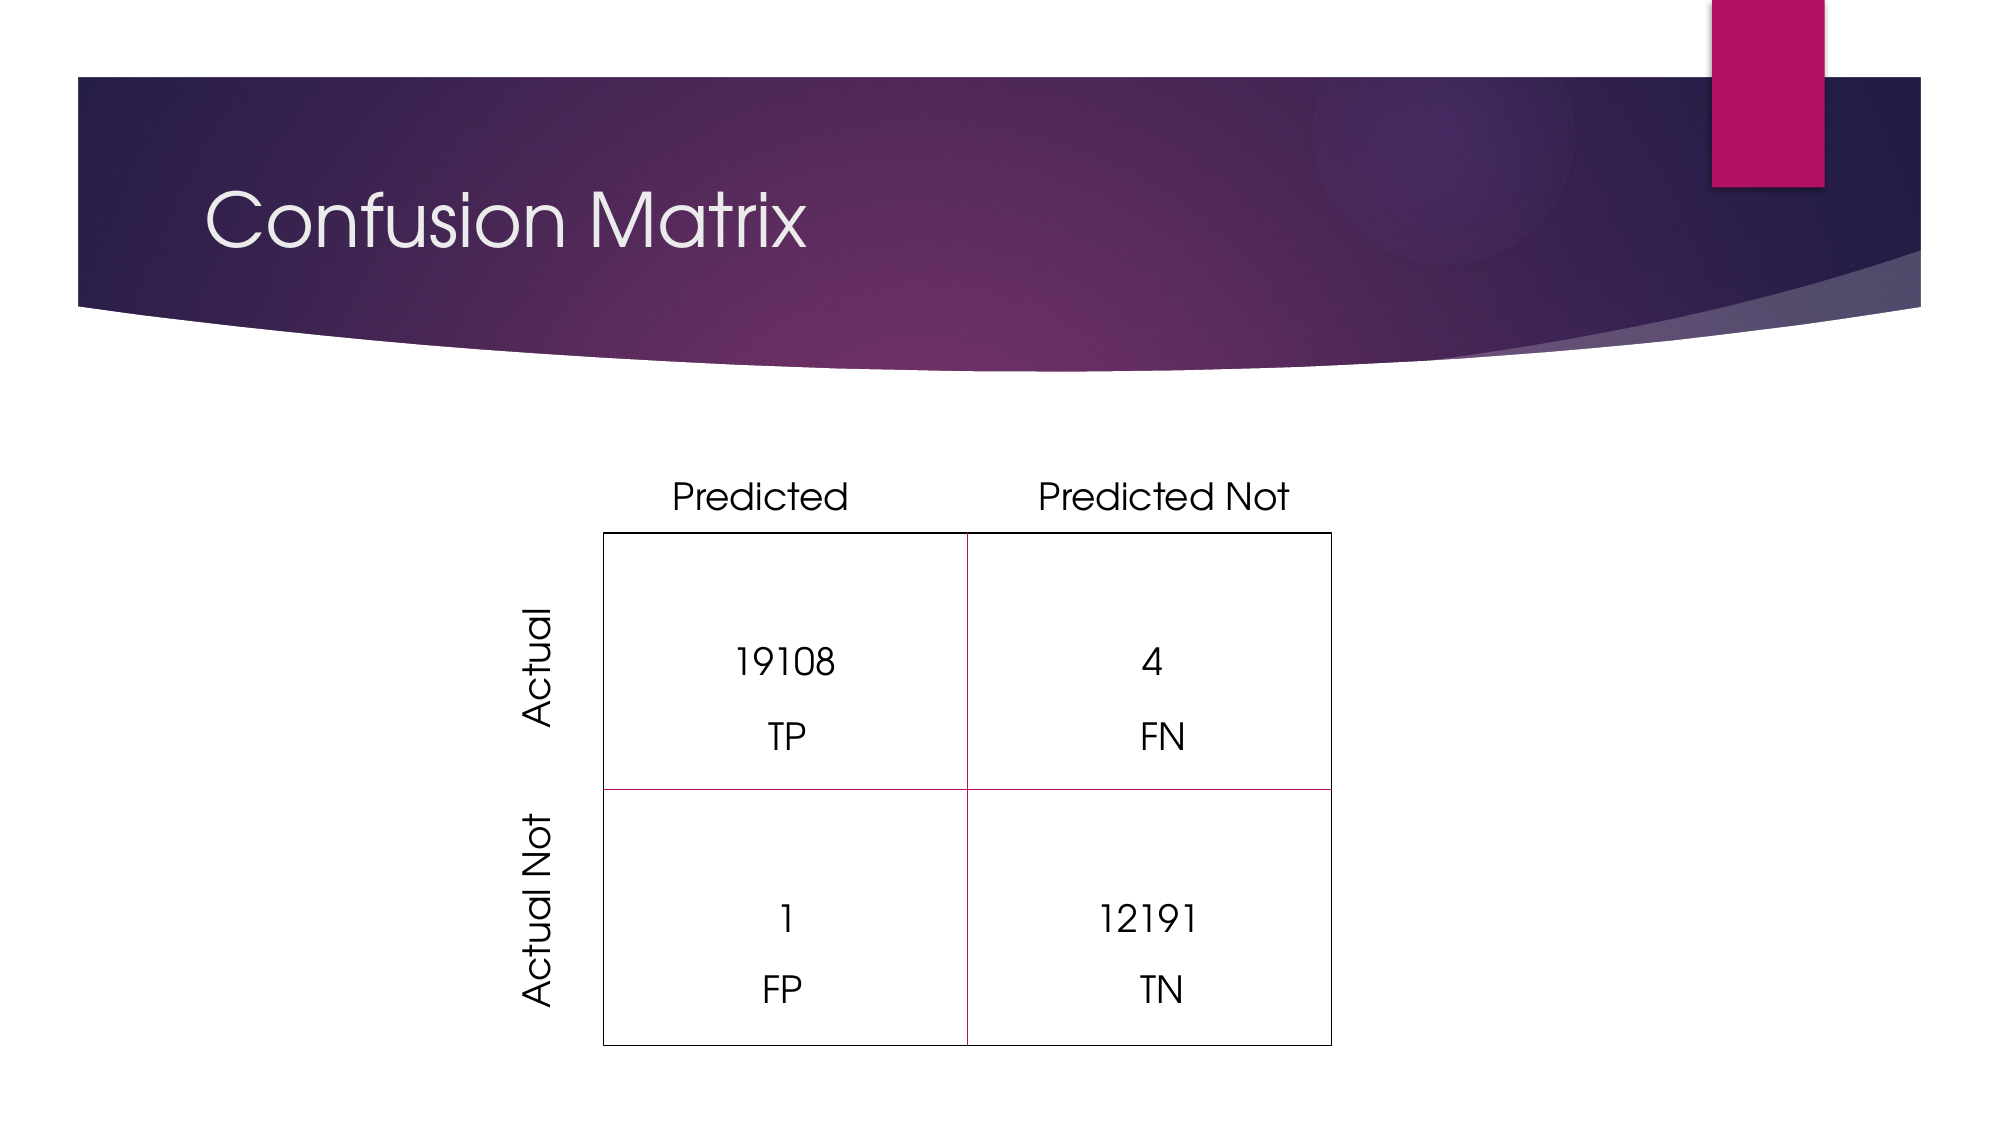

# Confusion Matrix
Predicted
Predicted Not

Actual
19108
4
TP
FN
Actual Not
1
12191
FP
TN